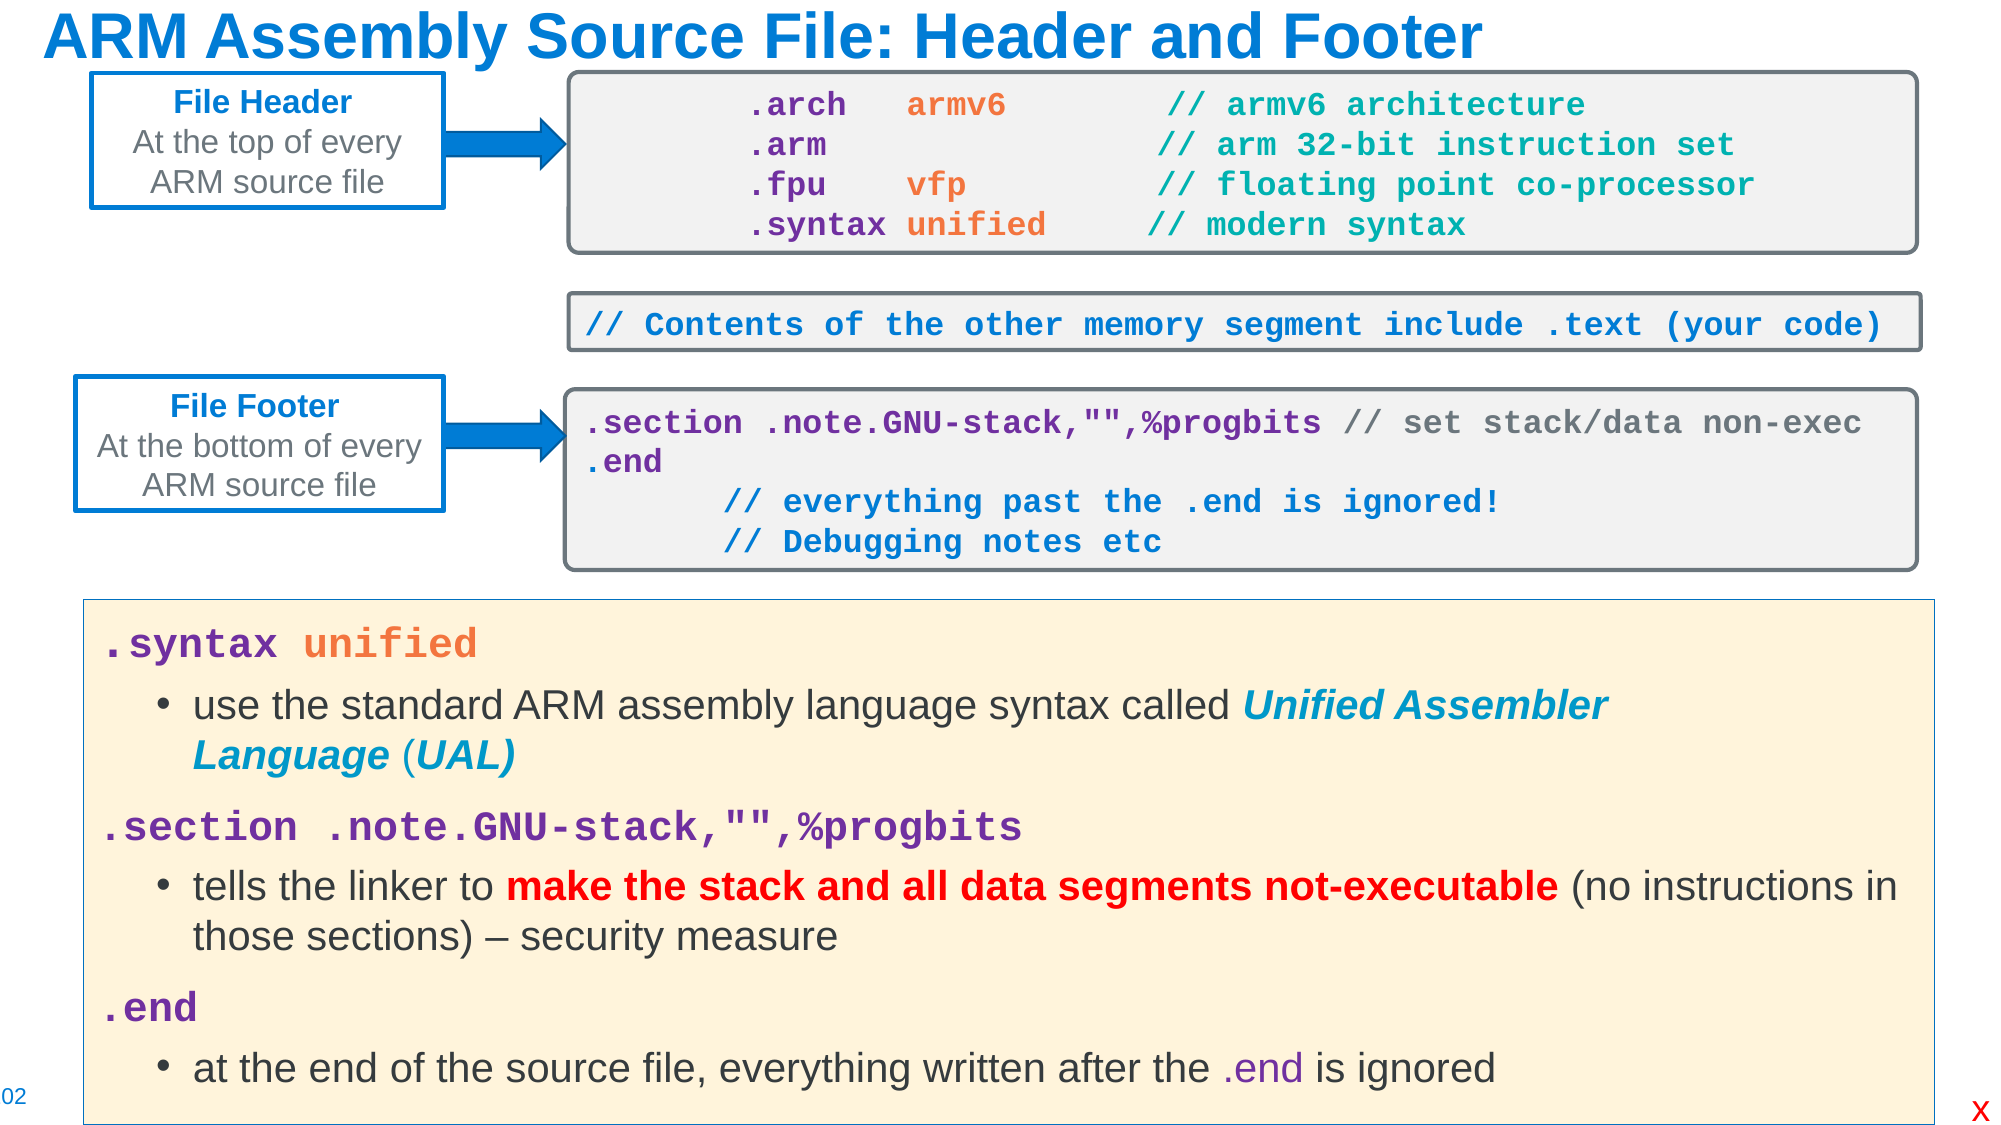

# ARM Assembly Source File: Header and Footer
        .arch   armv6        // armv6 architecture
        .arm		      // arm 32-bit instruction set
        .fpu    vfp	      // floating point co-processor
        .syntax unified     // modern syntax
File Header
At the top of every ARM source file

// Contents of the other memory segment include .text (your code)
File Footer
At the bottom of every ARM source file
.section .note.GNU-stack,"",%progbits // set stack/data non-exec
.end
       // everything past the .end is ignored!
       // Debugging notes etc

.syntax unified
use the standard ARM assembly language syntax called Unified Assembler Language (UAL)
.section .note.GNU-stack,"",%progbits
tells the linker to make the stack and all data segments not-executable (no instructions in those sections) – security measure
.end
at the end of the source file, everything written after the .end is ignored
x